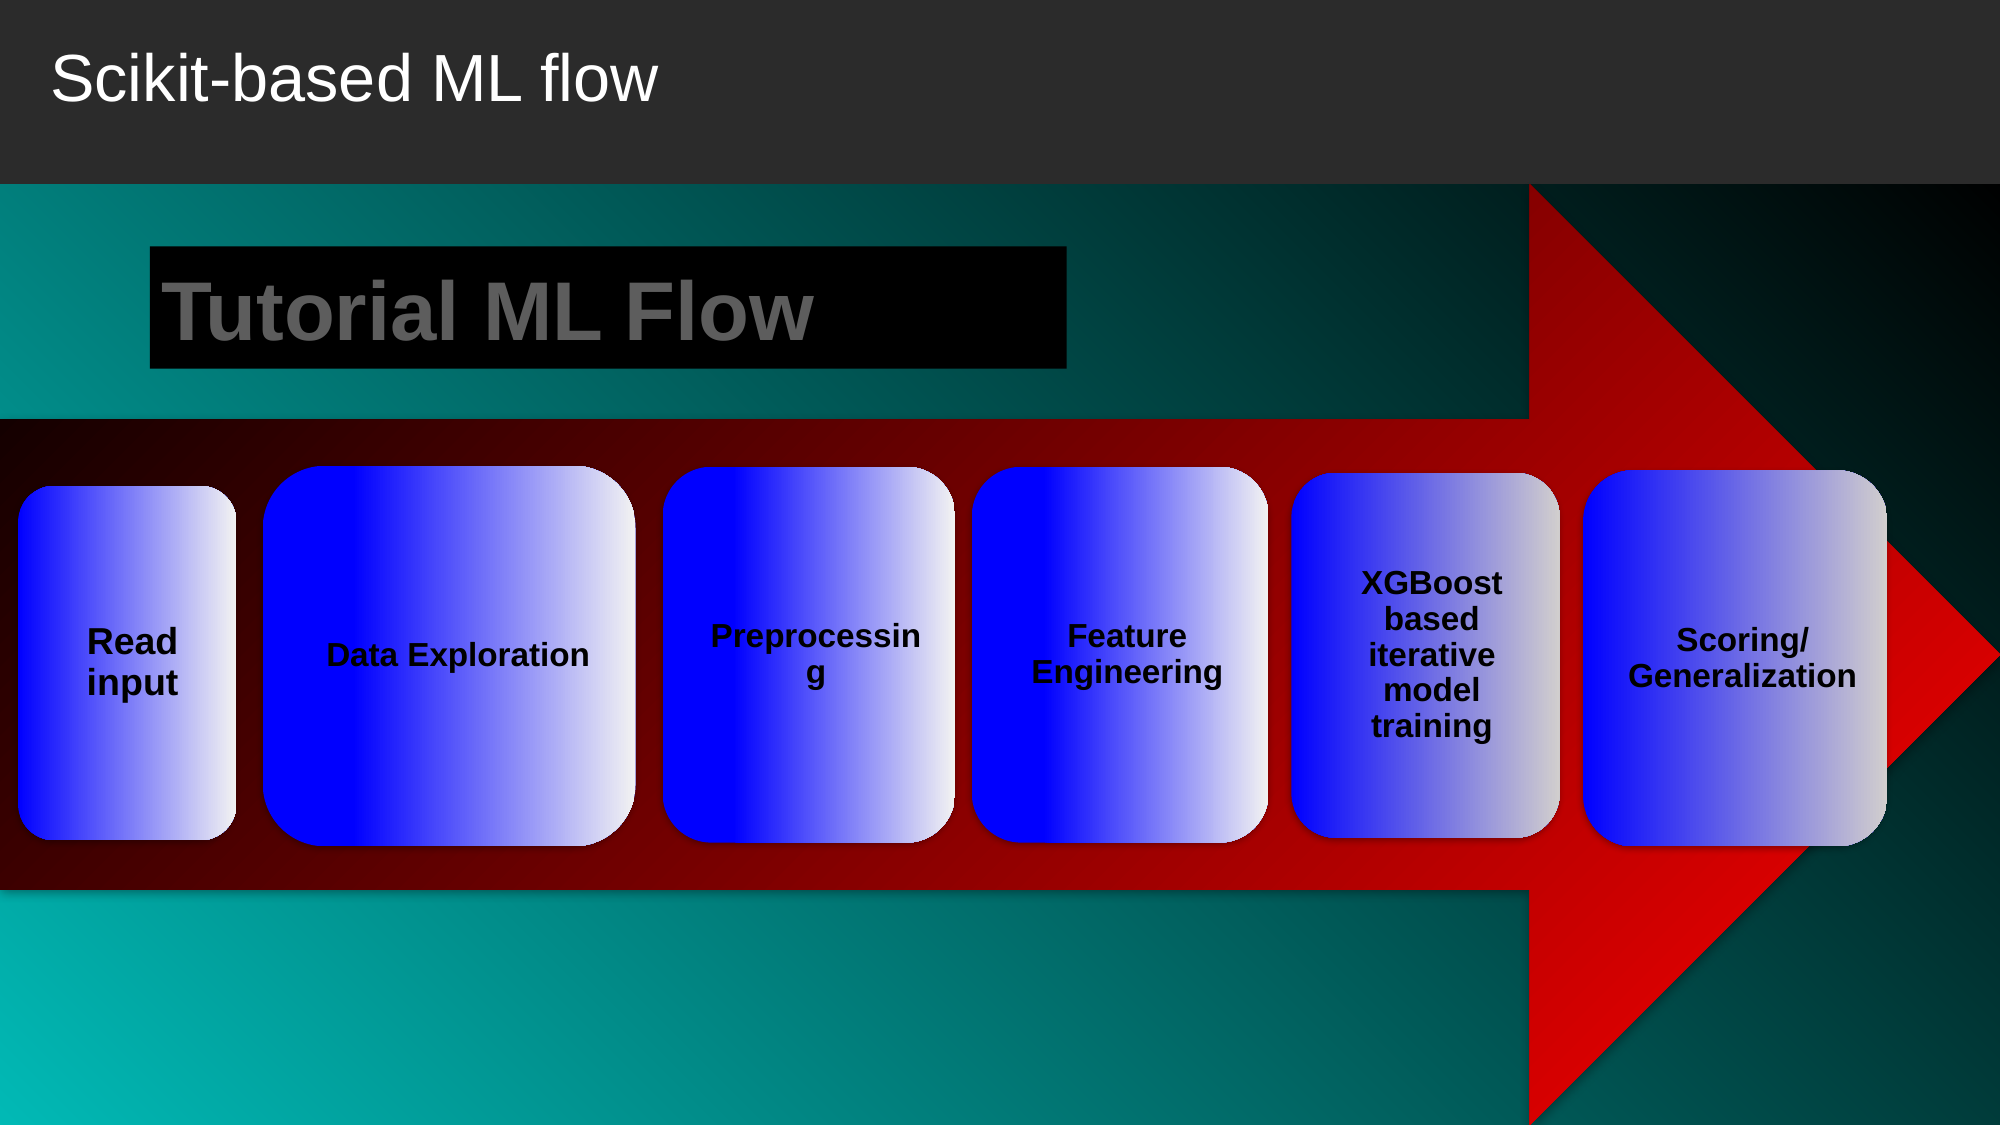

# Scikit-based ML flow

Read input
Data Exploration
Preprocessing
Feature Engineering
XGBoost based iterative model training
Scoring/Generalization
Tutorial ML Flow